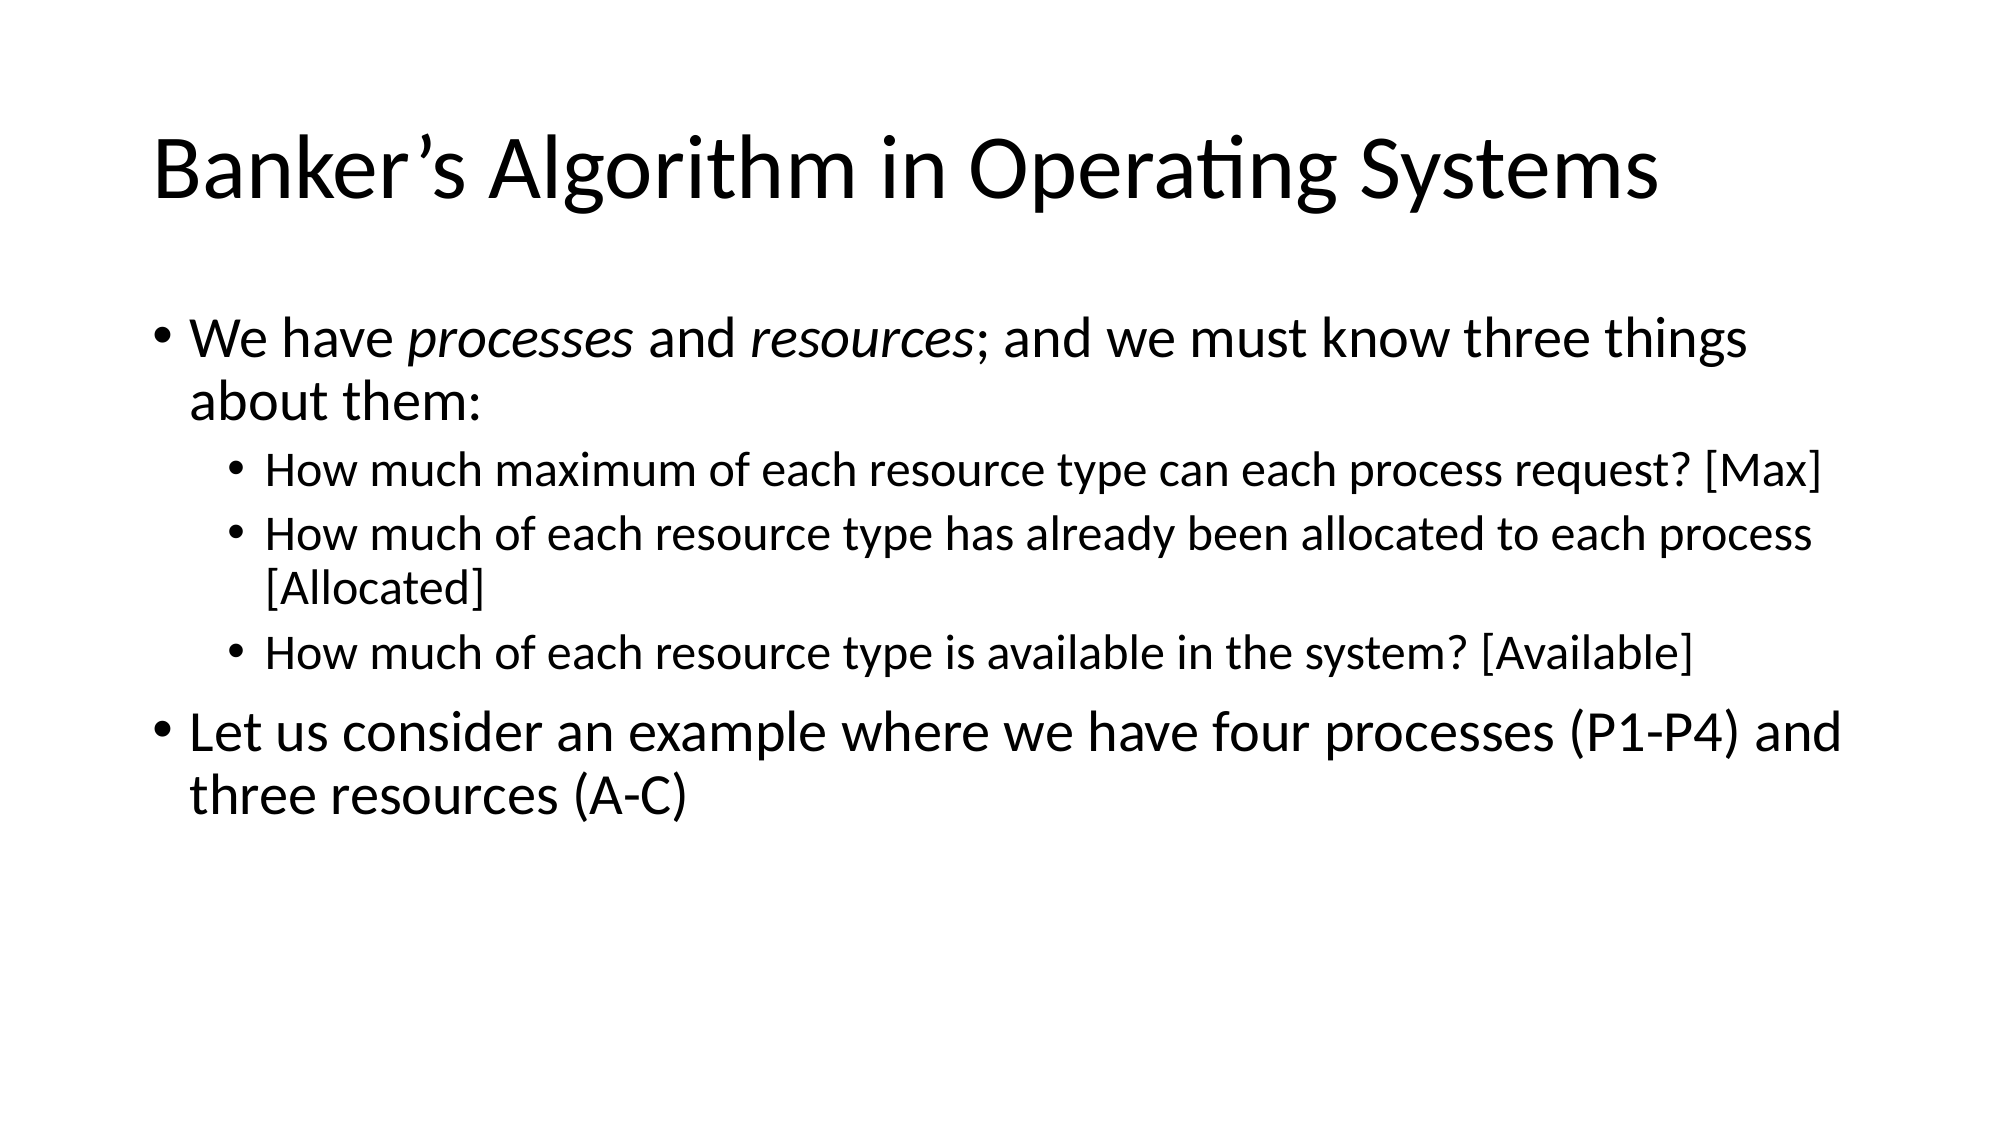

# Banker’s Algorithm in Operating Systems
We have processes and resources; and we must know three things about them:
How much maximum of each resource type can each process request? [Max]
How much of each resource type has already been allocated to each process [Allocated]
How much of each resource type is available in the system? [Available]
Let us consider an example where we have four processes (P1-P4) and three resources (A-C)